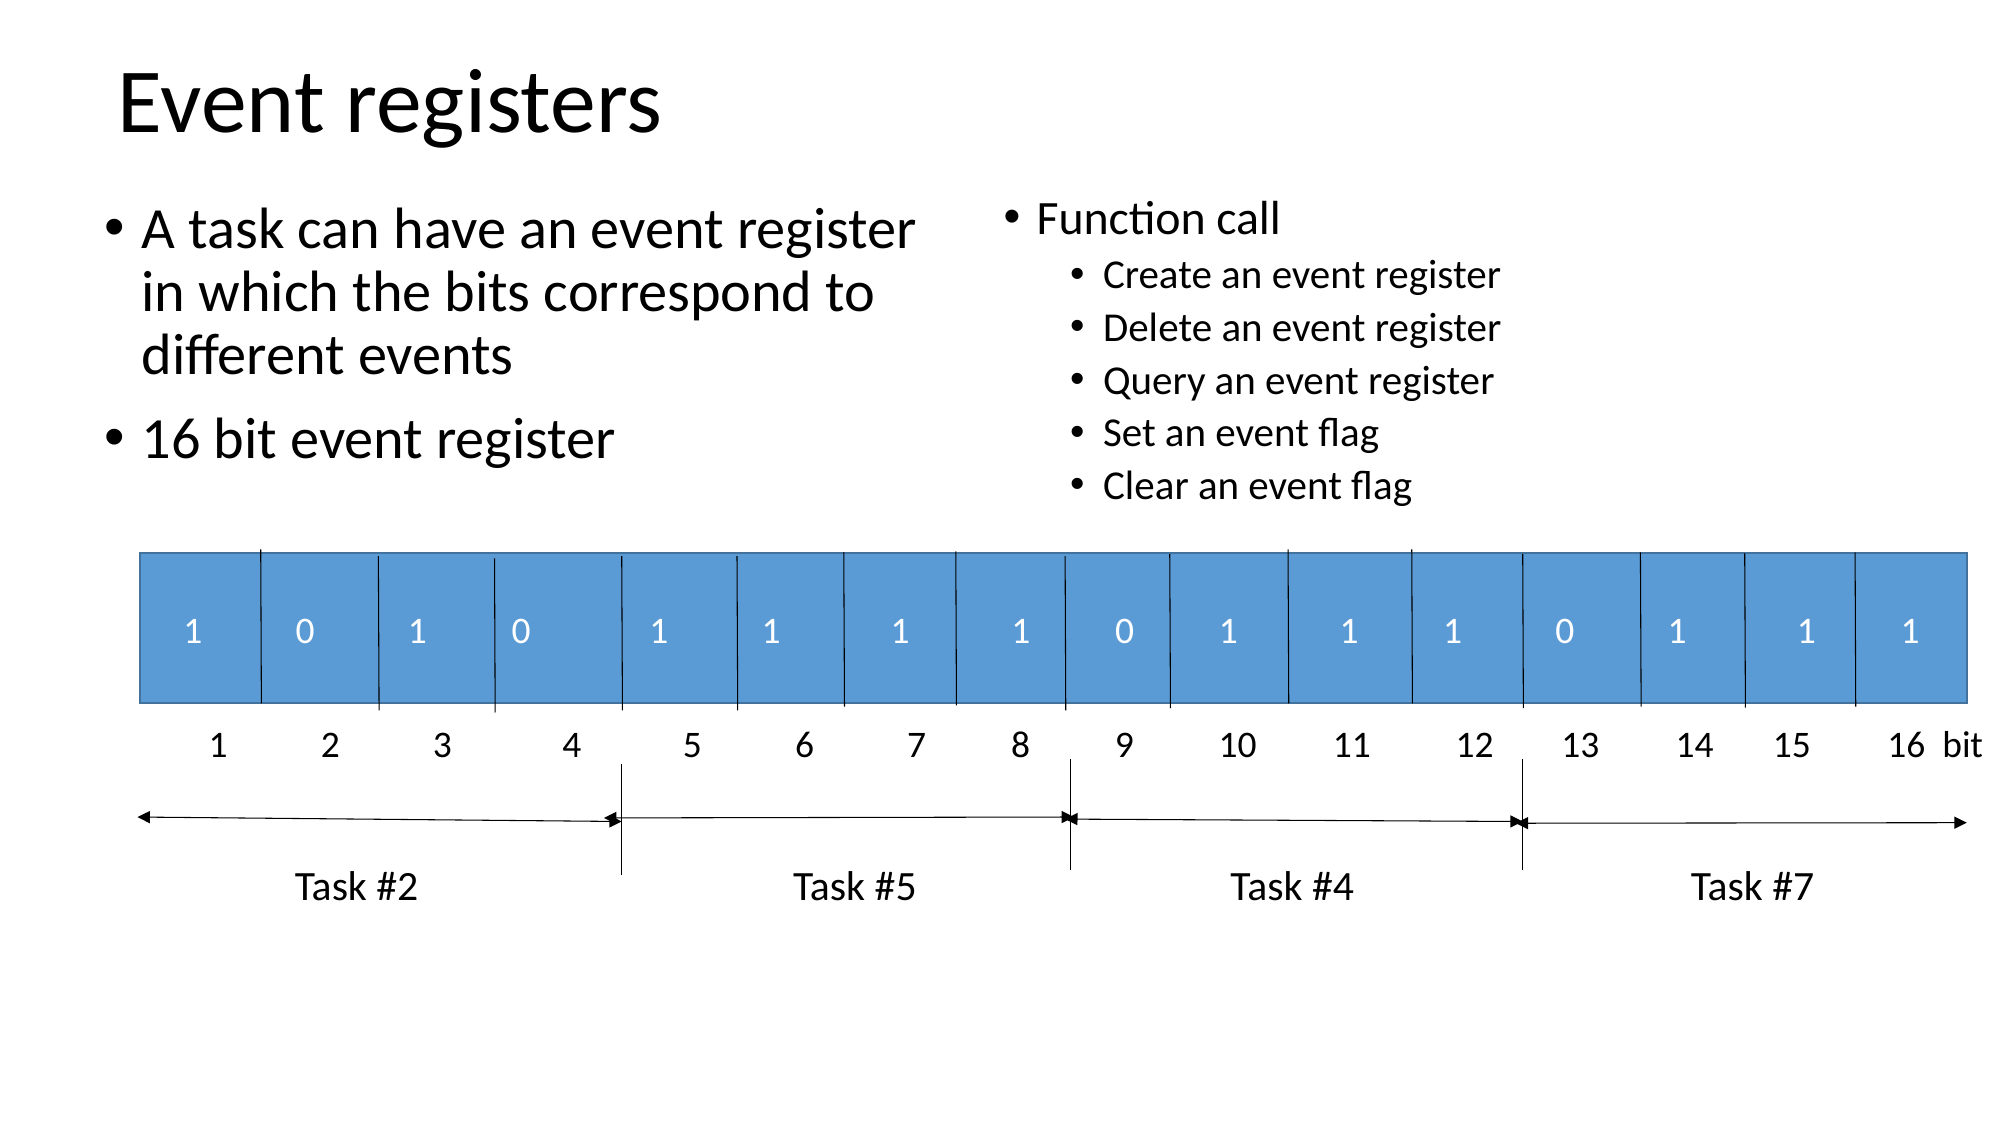

# Event registers
Function call
Create an event register
Delete an event register
Query an event register
Set an event flag
Clear an event flag

A task can have an event register in which the bits correspond to different events
16 bit event register
1           0           1          0              1           1             1            1          0          1            1          1           0           1             1          1
1           2           3             4            5           6           7          8          9          10         11          12        13         14       15         16  bit
Task #2
Task #4
Task #7
Task #5